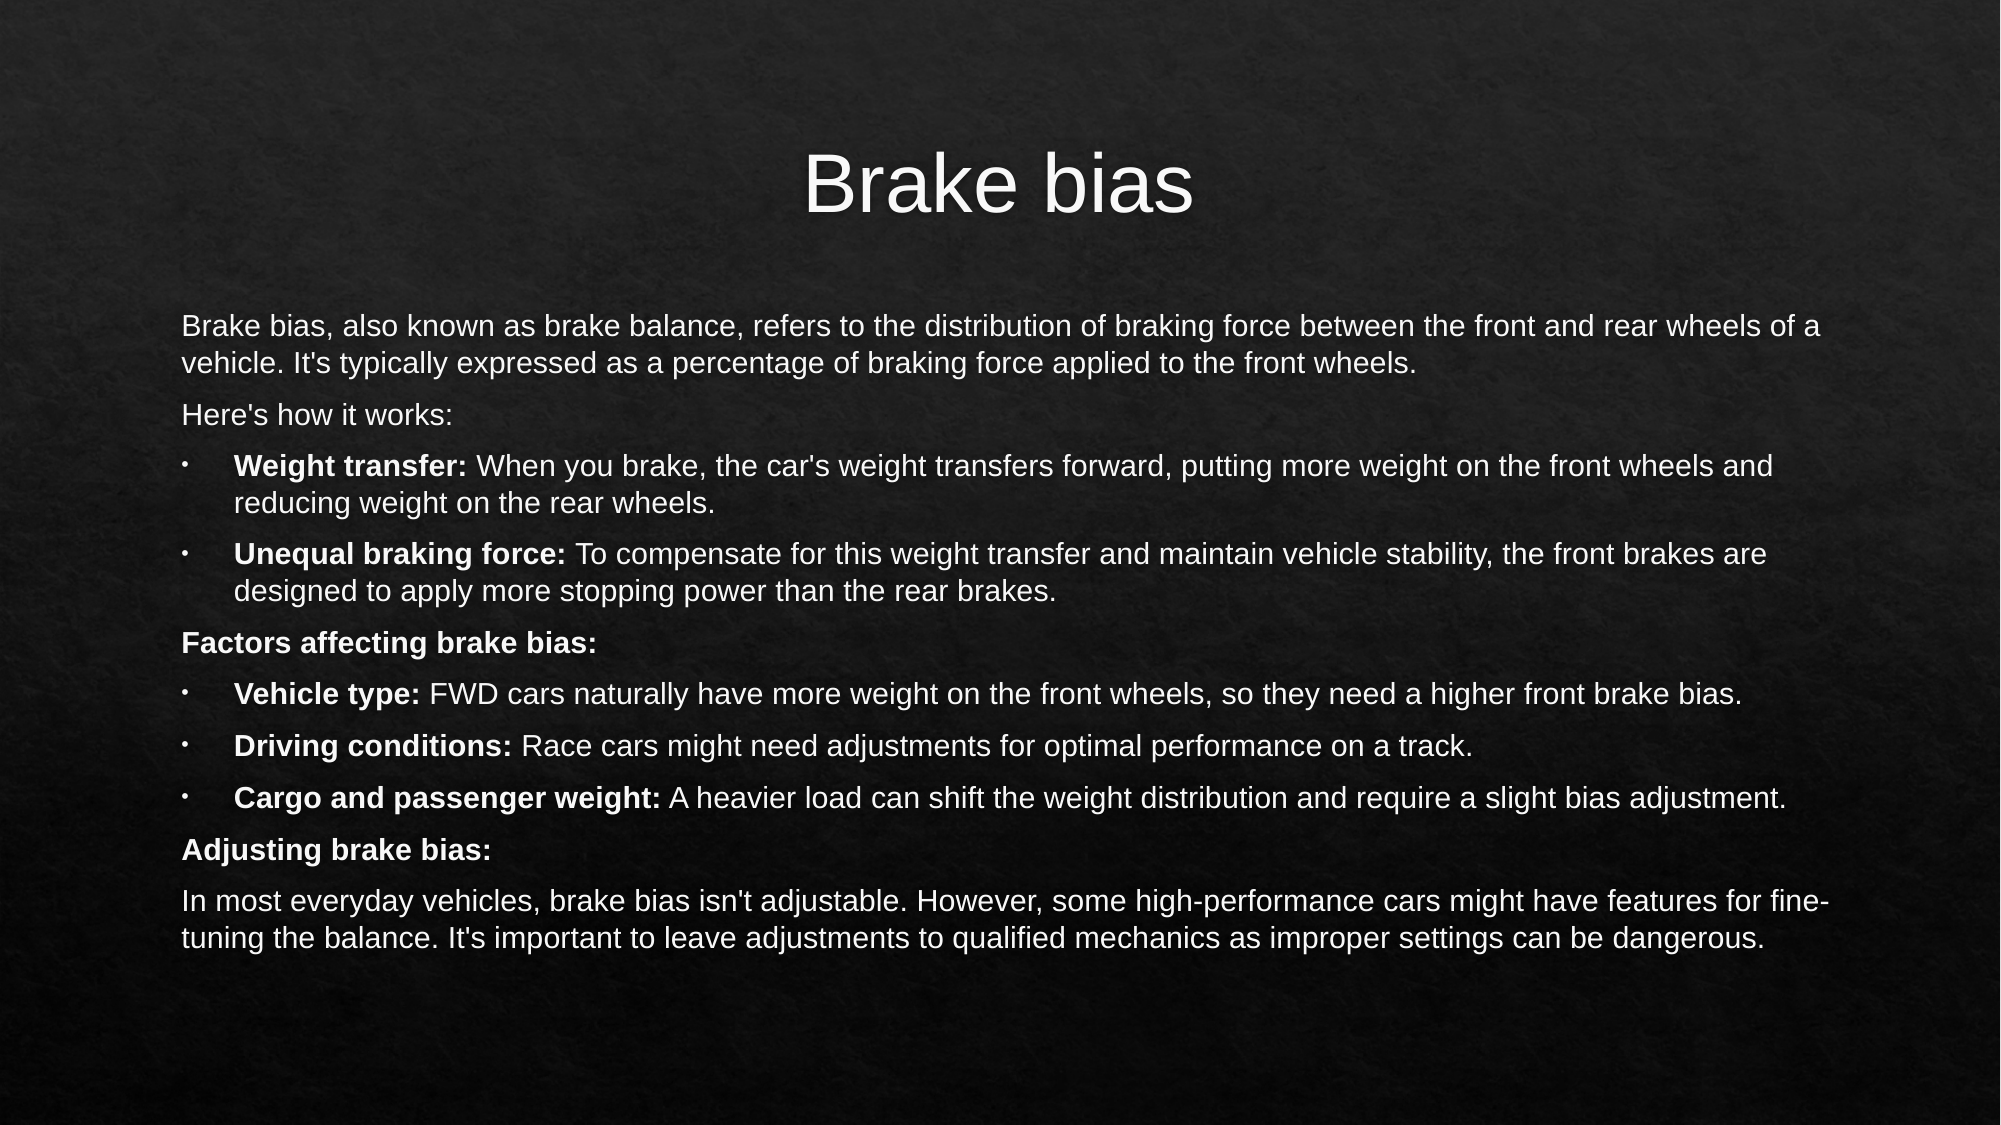

# Brake bias
Brake bias, also known as brake balance, refers to the distribution of braking force between the front and rear wheels of a vehicle. It's typically expressed as a percentage of braking force applied to the front wheels.
Here's how it works:
Weight transfer: When you brake, the car's weight transfers forward, putting more weight on the front wheels and reducing weight on the rear wheels.
Unequal braking force: To compensate for this weight transfer and maintain vehicle stability, the front brakes are designed to apply more stopping power than the rear brakes.
Factors affecting brake bias:
Vehicle type: FWD cars naturally have more weight on the front wheels, so they need a higher front brake bias.
Driving conditions: Race cars might need adjustments for optimal performance on a track.
Cargo and passenger weight: A heavier load can shift the weight distribution and require a slight bias adjustment.
Adjusting brake bias:
In most everyday vehicles, brake bias isn't adjustable. However, some high-performance cars might have features for fine-tuning the balance. It's important to leave adjustments to qualified mechanics as improper settings can be dangerous.